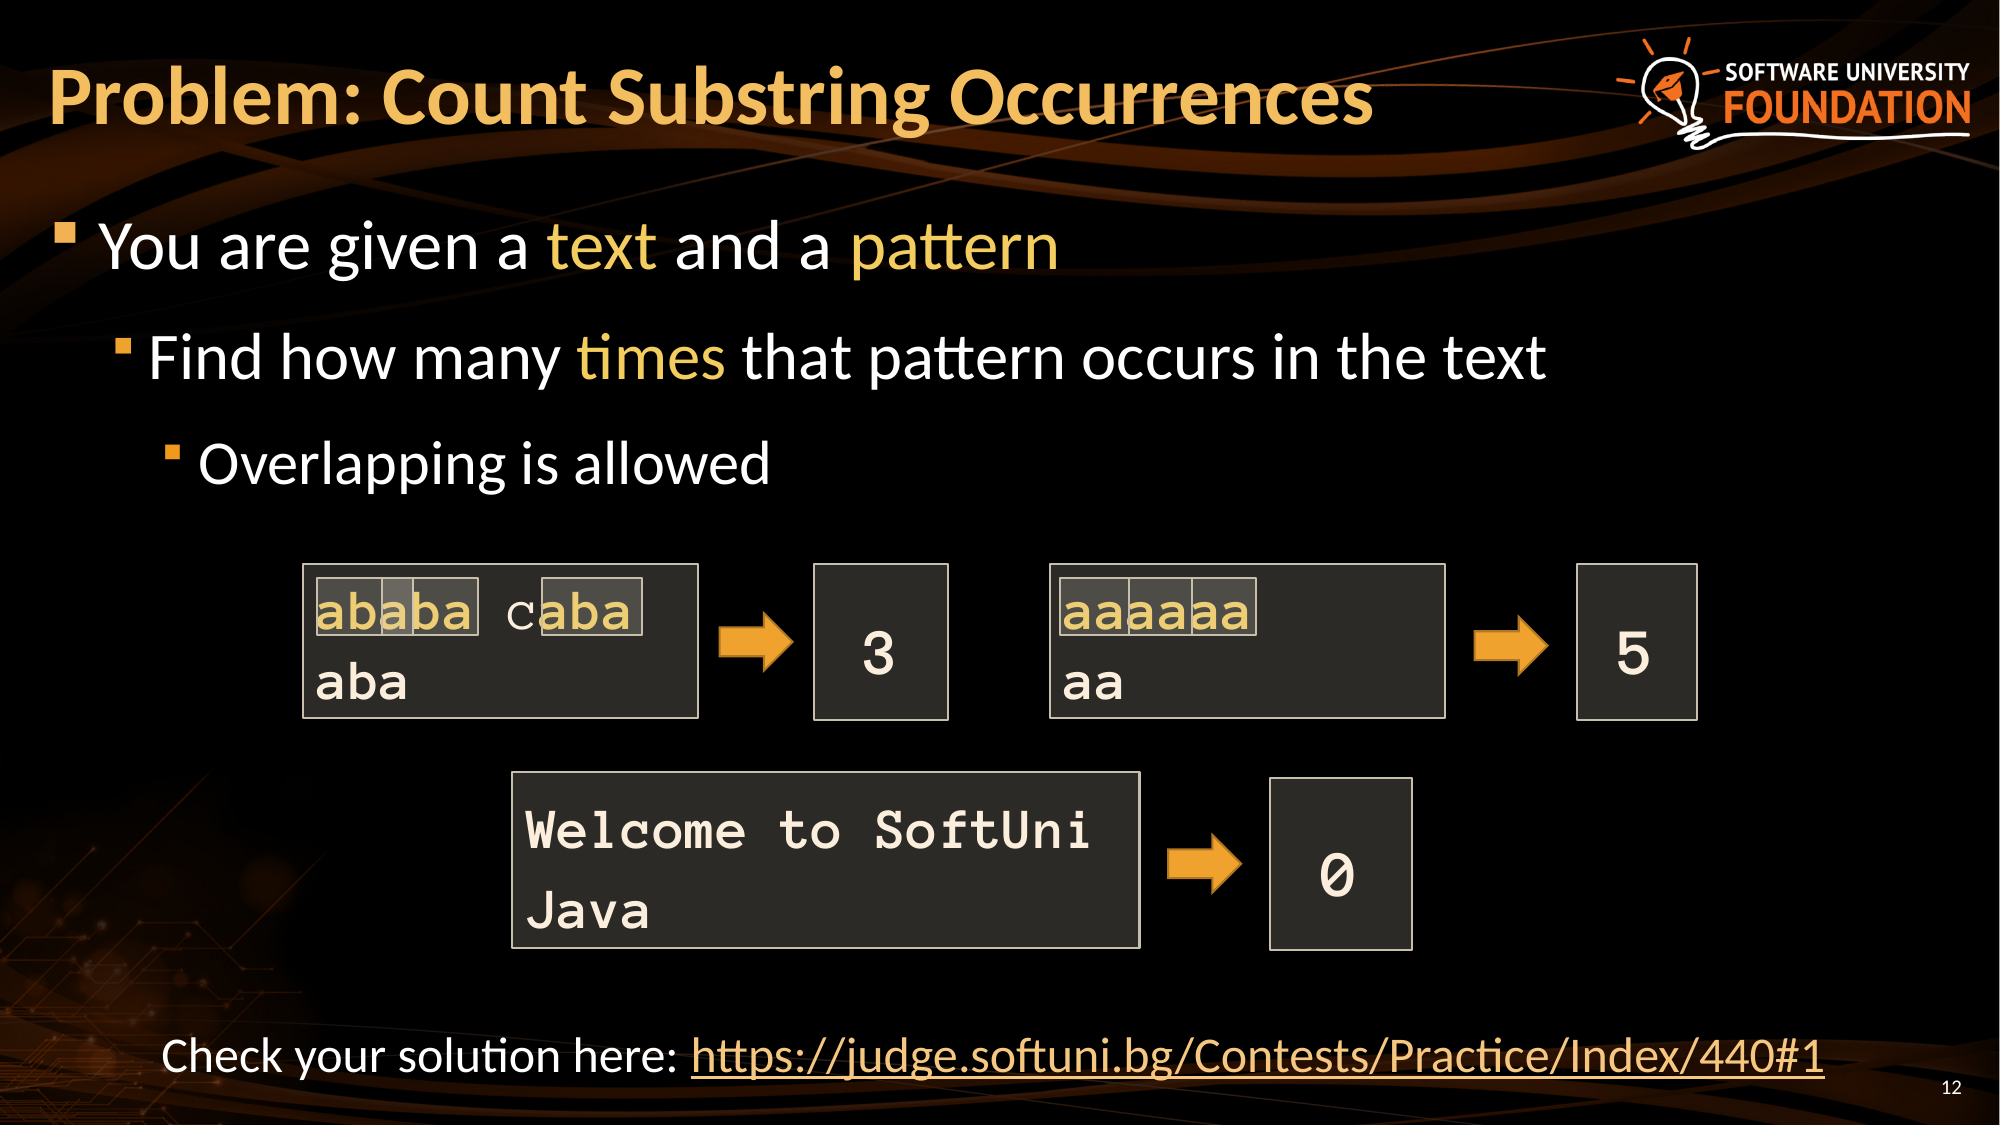

# Problem: Count Substring Occurrences
You are given a text and a pattern
Find how many times that pattern occurs in the text
Overlapping is allowed
ababa caba
aba
aaaaaa
aa
5
3

Welcome to SoftUni
Java
0

Check your solution here: https://judge.softuni.bg/Contests/Practice/Index/440#1
12